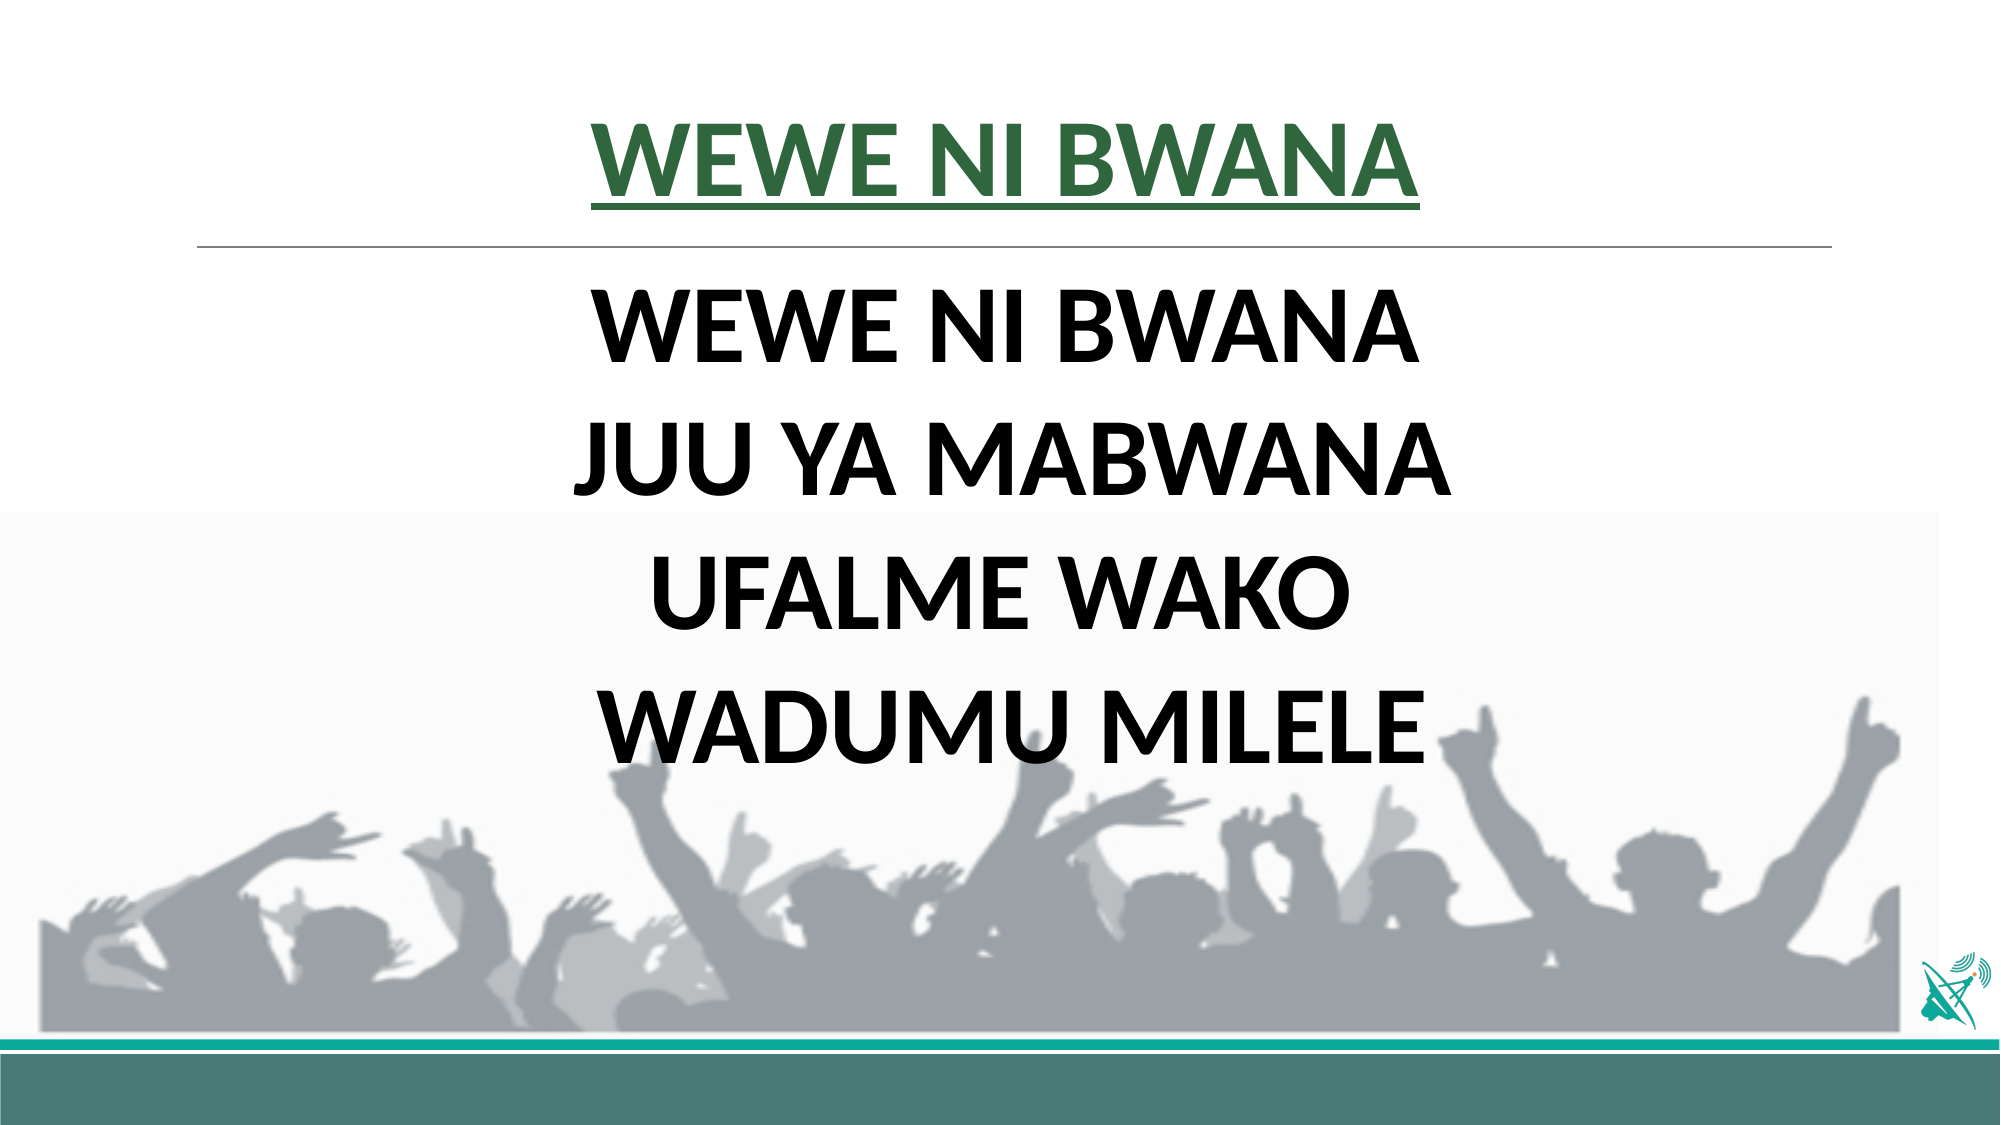

# WEWE NI BWANA
WEWE NI BWANA
JUU YA MABWANA
UFALME WAKO
WADUMU MILELE